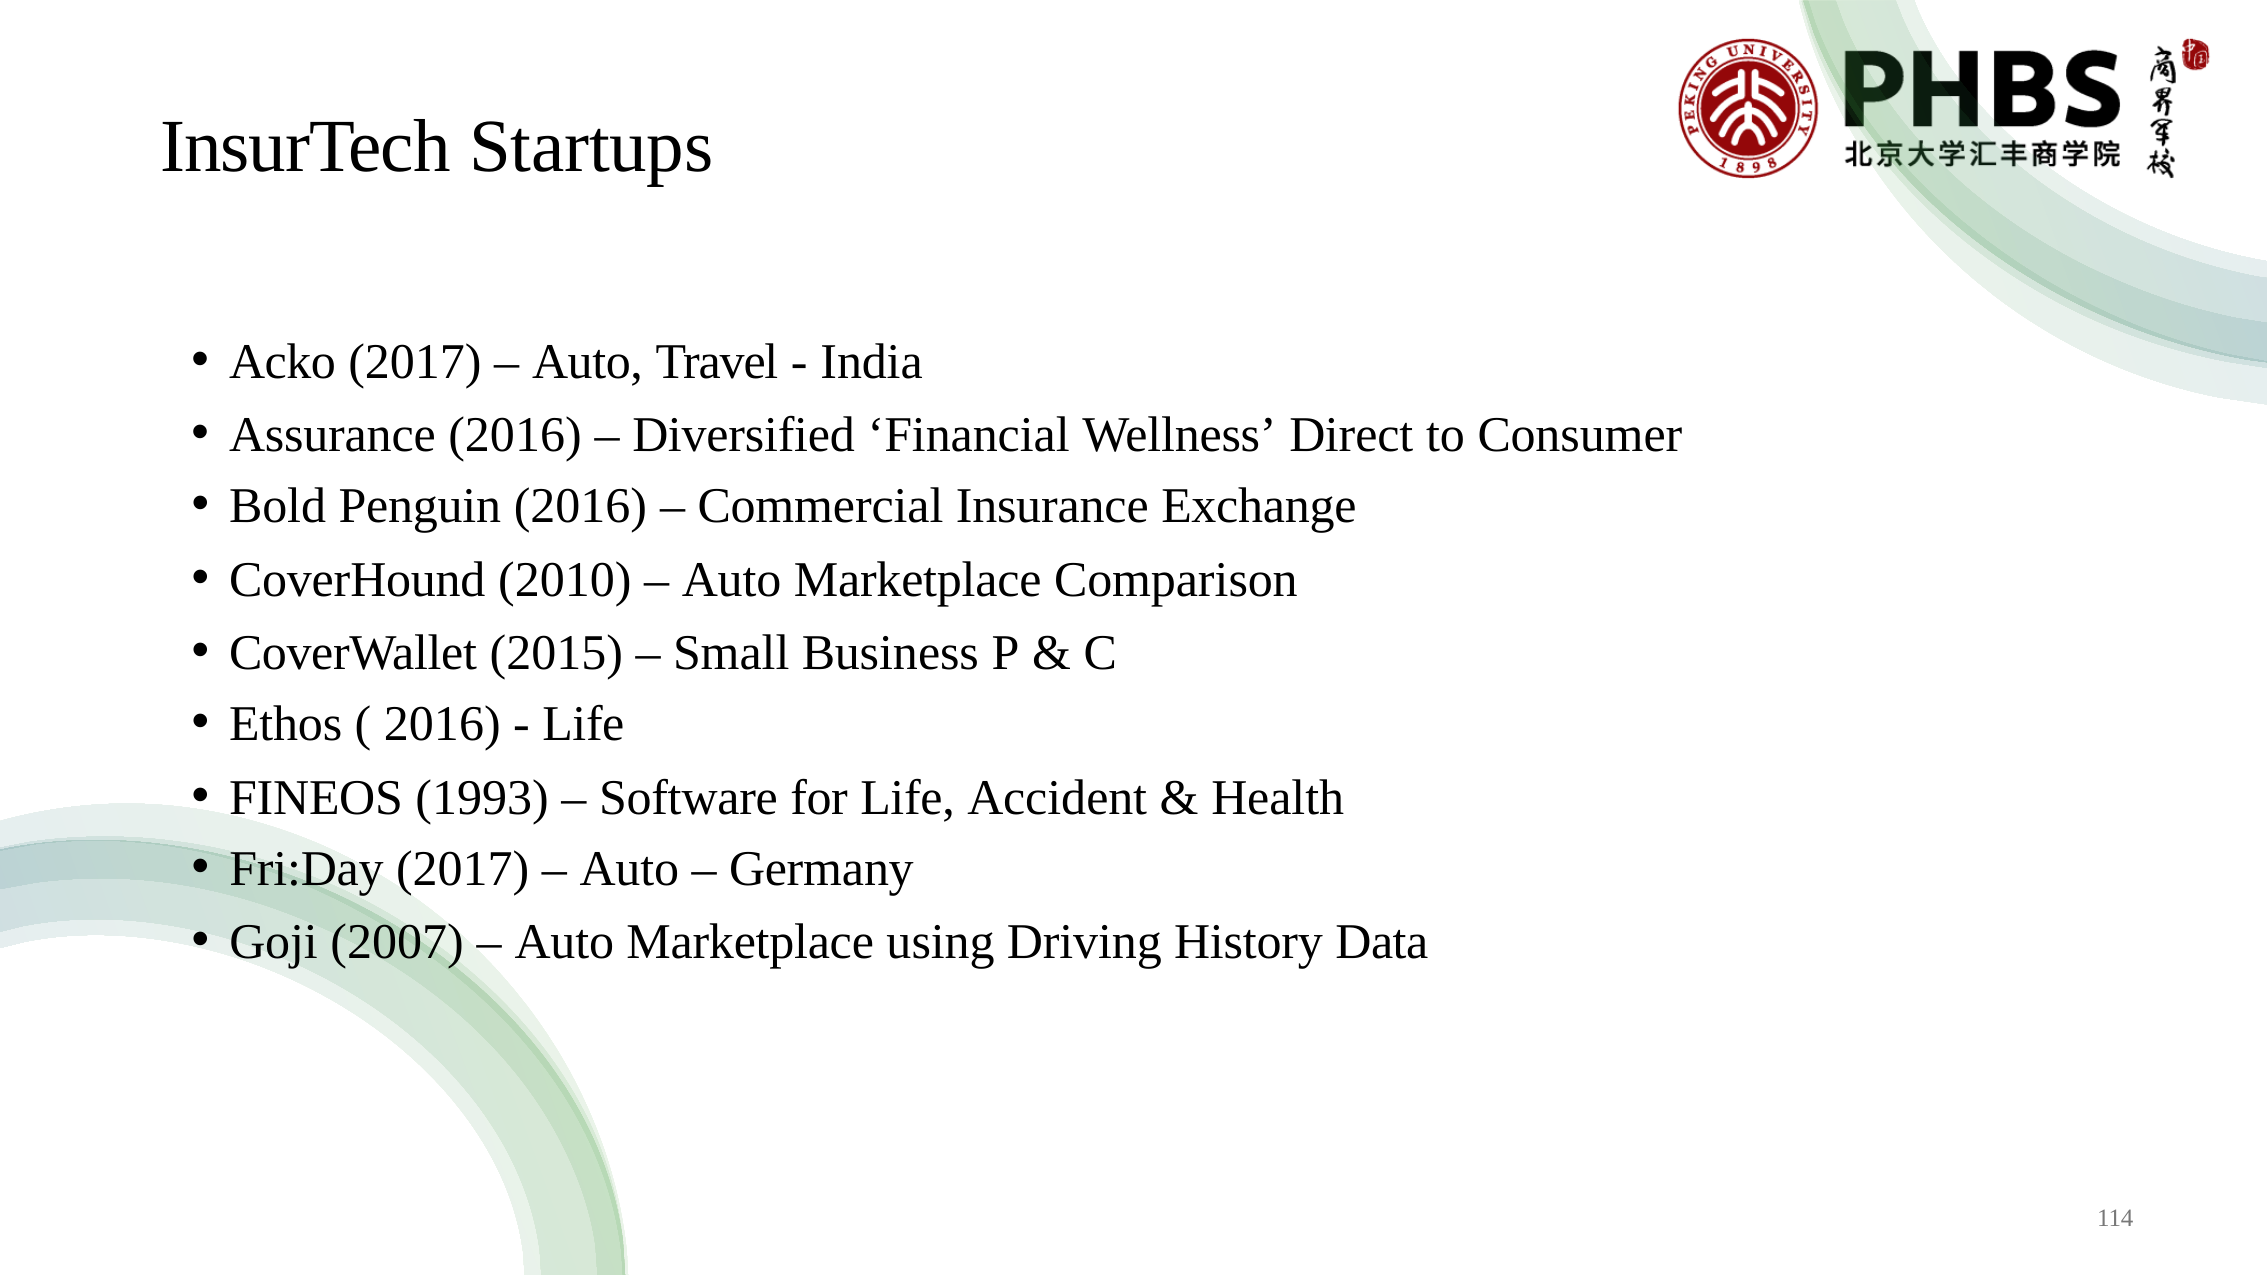

# InsurTech Startups
Acko (2017) – Auto, Travel - India
Assurance (2016) – Diversified ‘Financial Wellness’ Direct to Consumer
Bold Penguin (2016) – Commercial Insurance Exchange
CoverHound (2010) – Auto Marketplace Comparison
CoverWallet (2015) – Small Business P & C
Ethos ( 2016) - Life
FINEOS (1993) – Software for Life, Accident & Health
Fri:Day (2017) – Auto – Germany
Goji (2007) – Auto Marketplace using Driving History Data
114